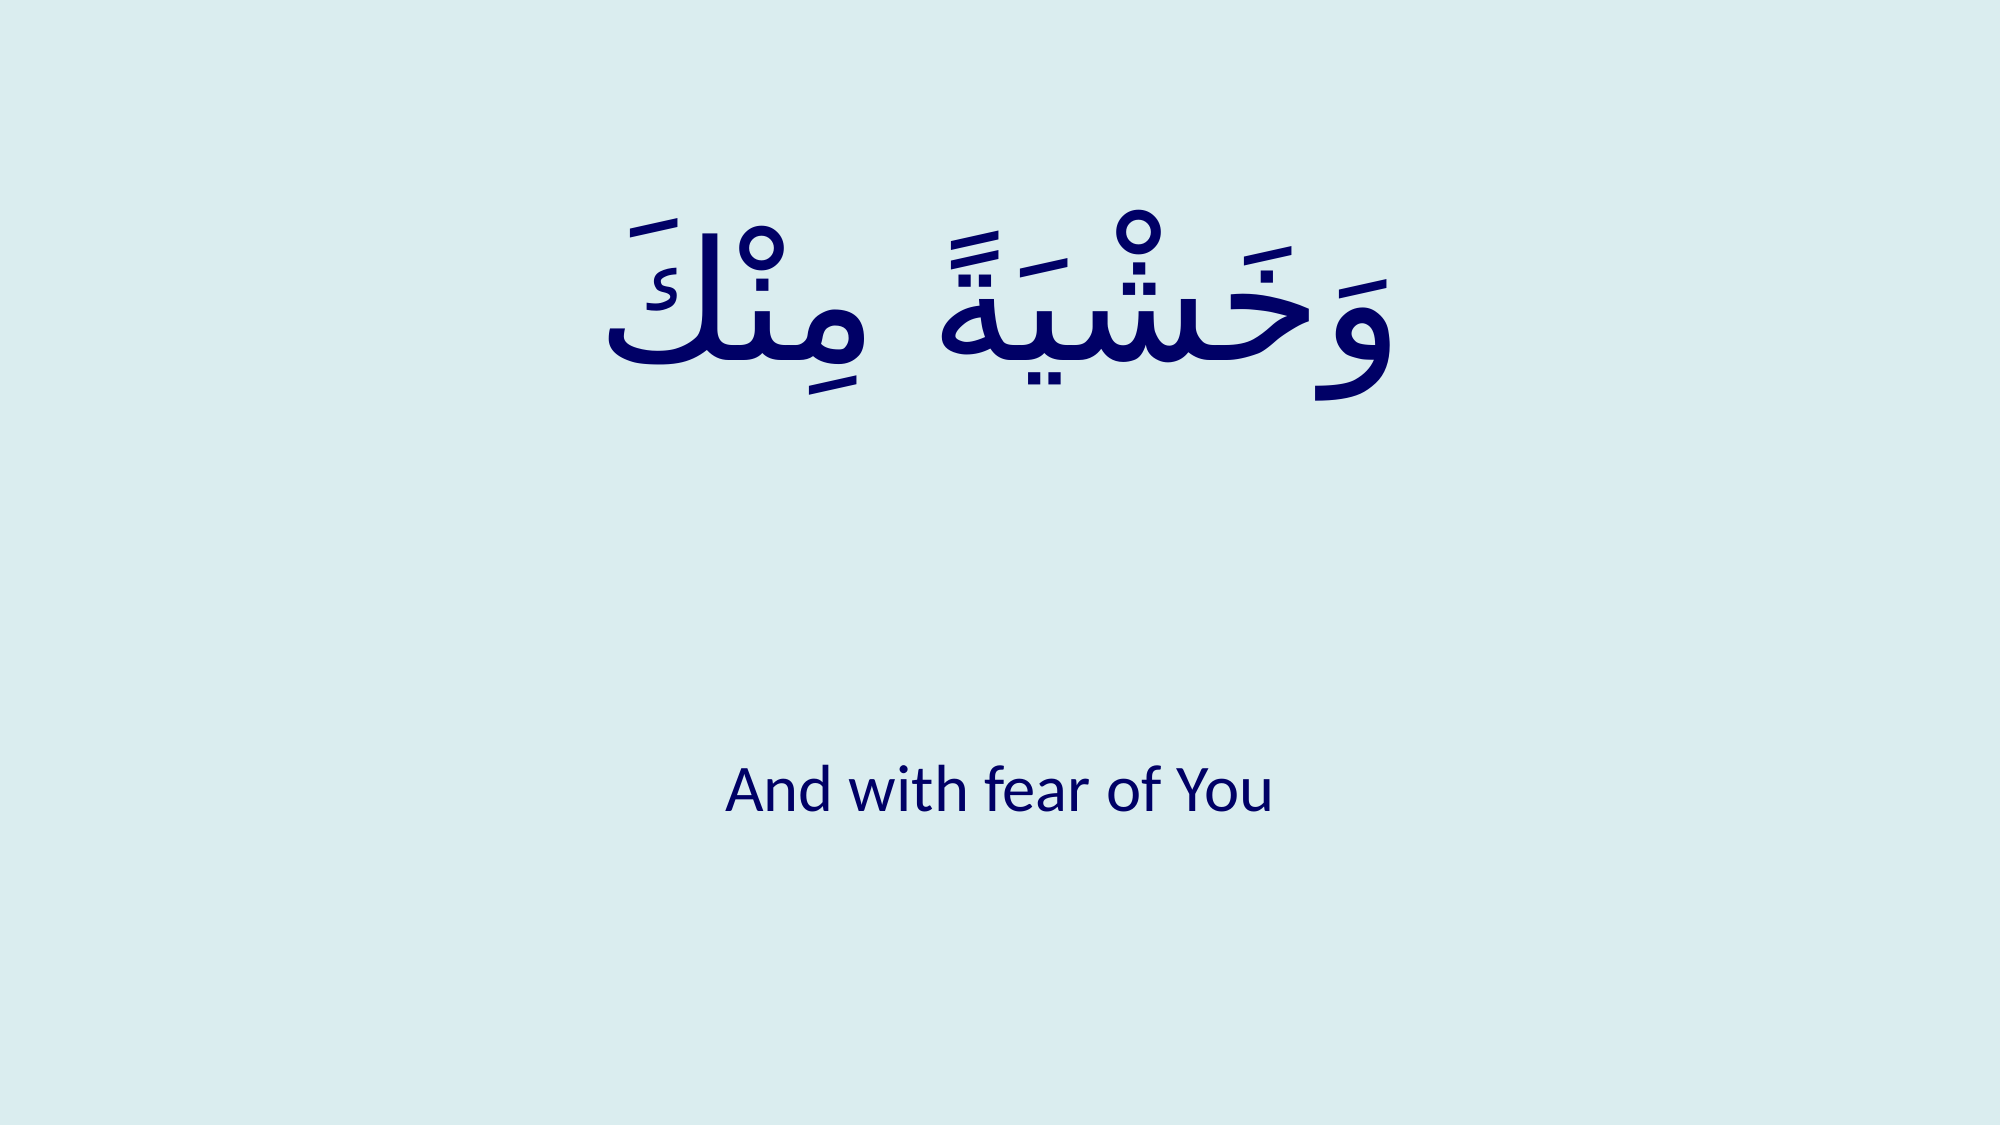

# وَخَشْيَةً مِنْكَ
And with fear of You